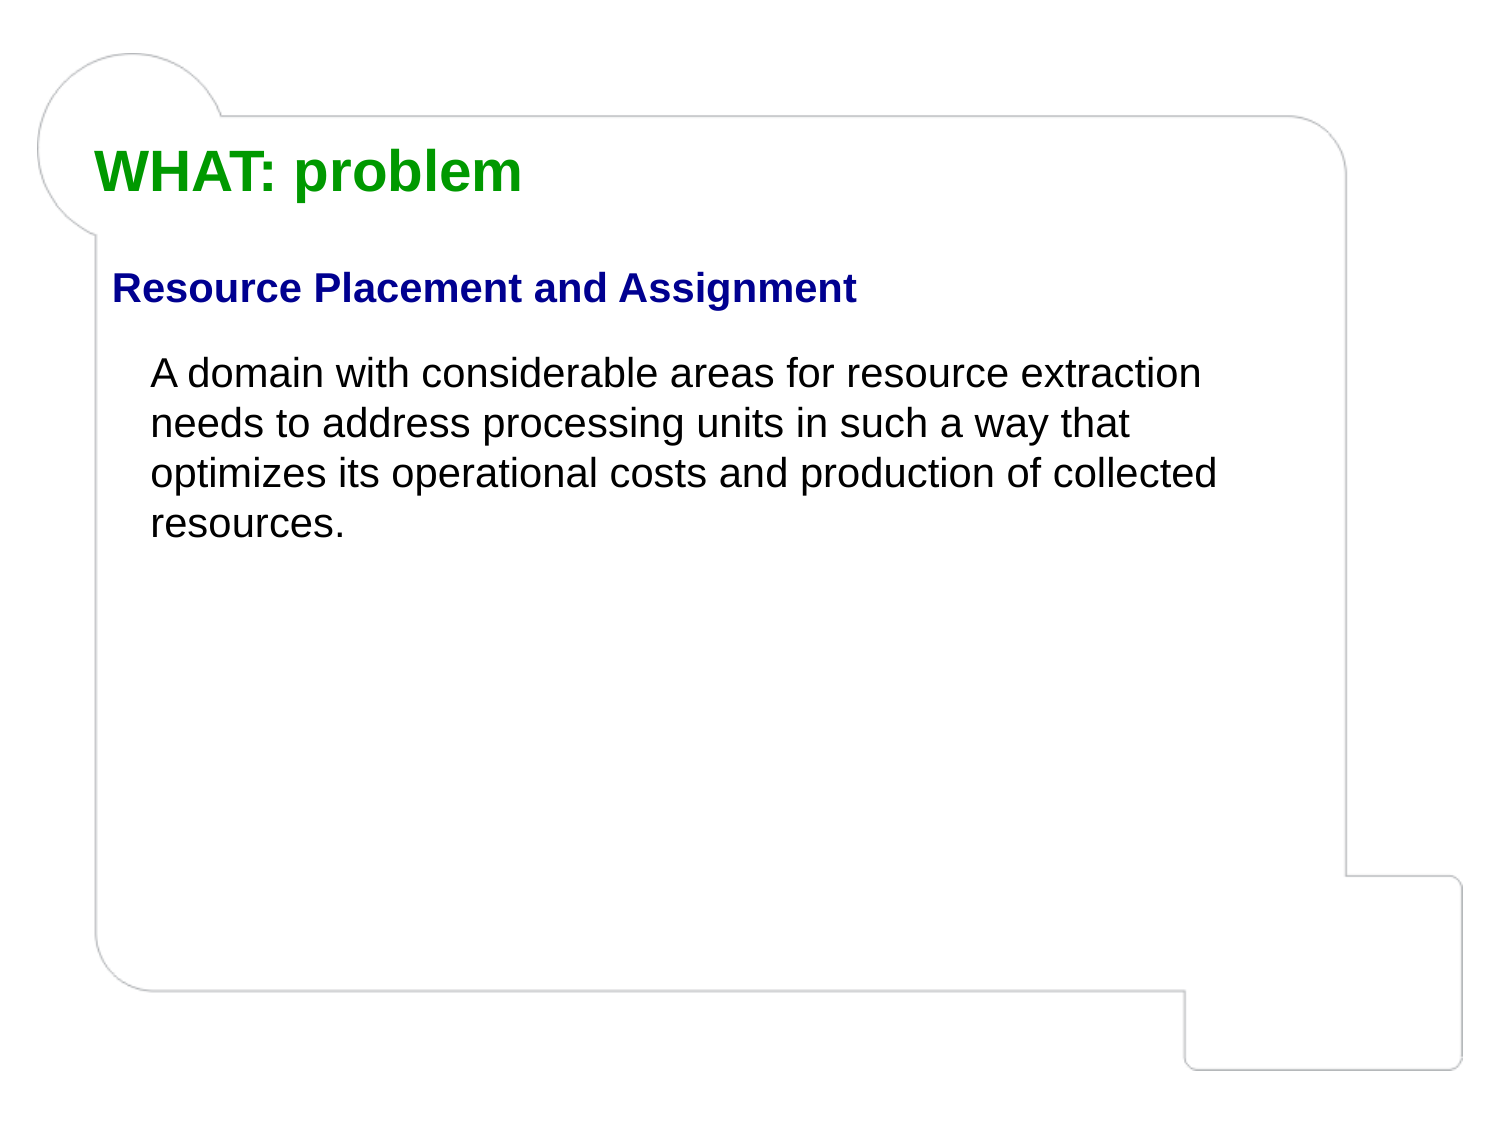

WHAT: problem
Resource Placement and Assignment

A domain with considerable areas for resource extraction needs to address processing units in such a way that optimizes its operational costs and production of collected resources.